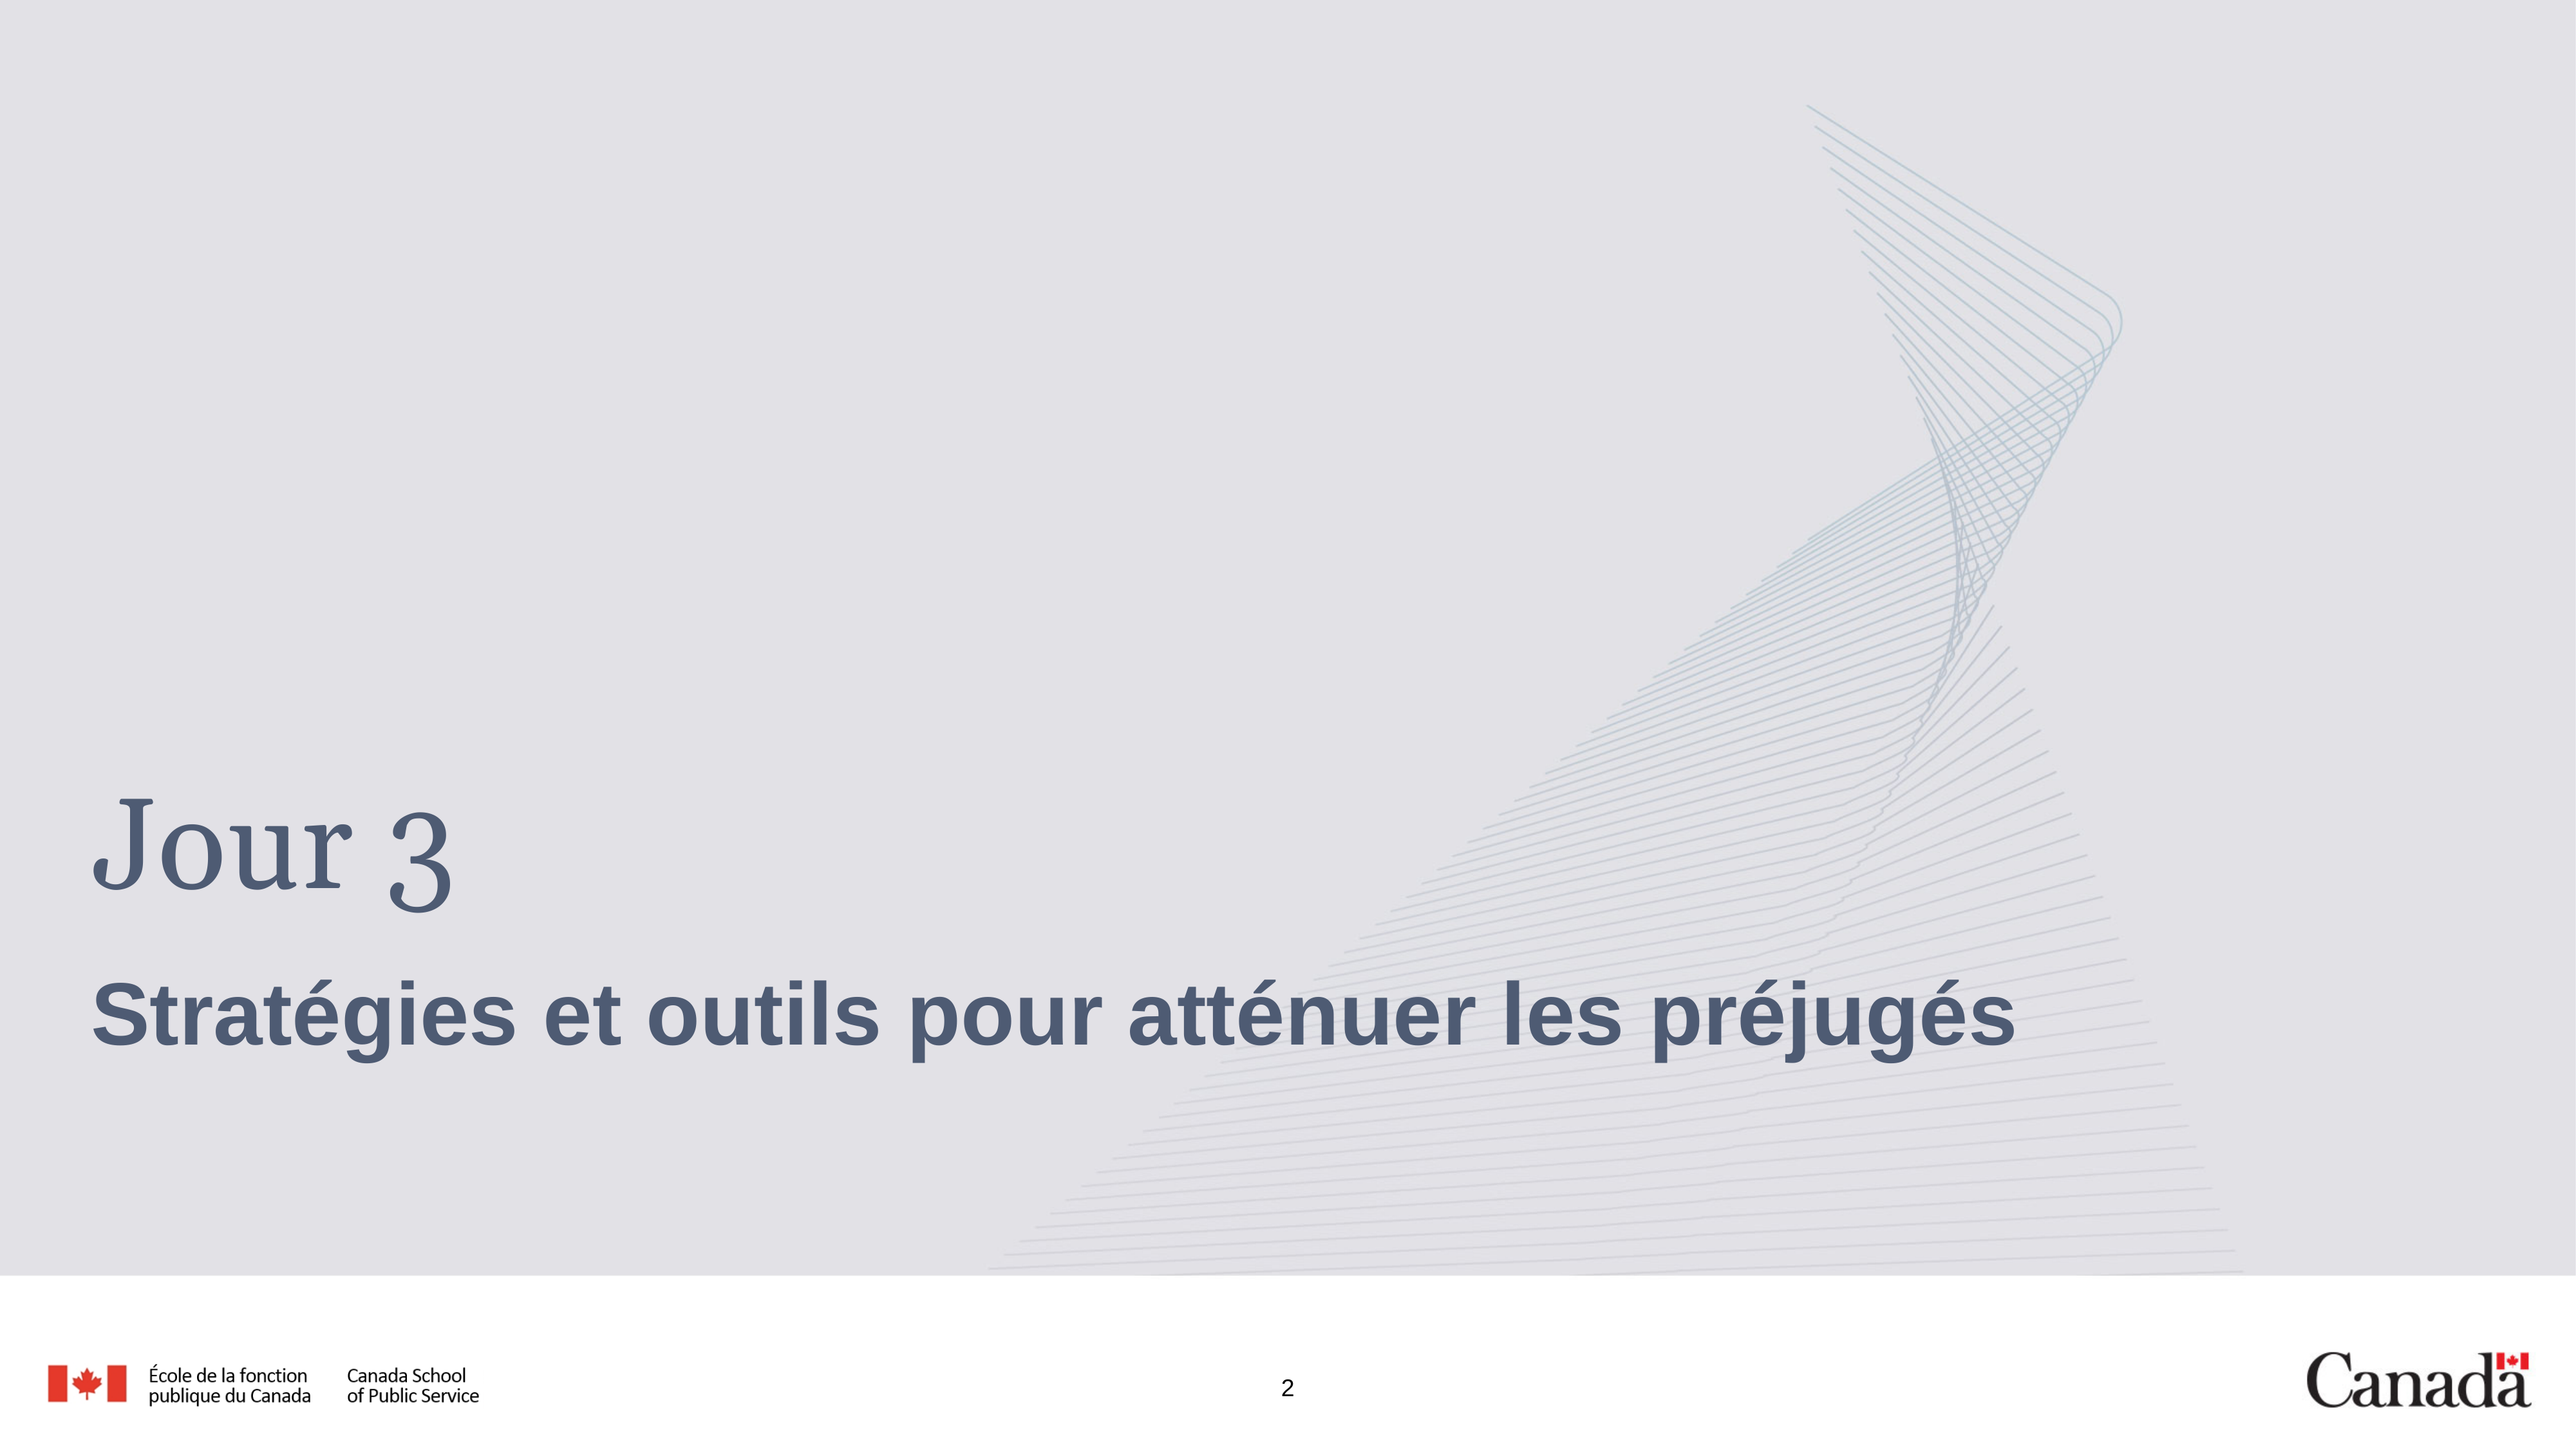

# Jour 3
Stratégies et outils pour atténuer les préjugés
2